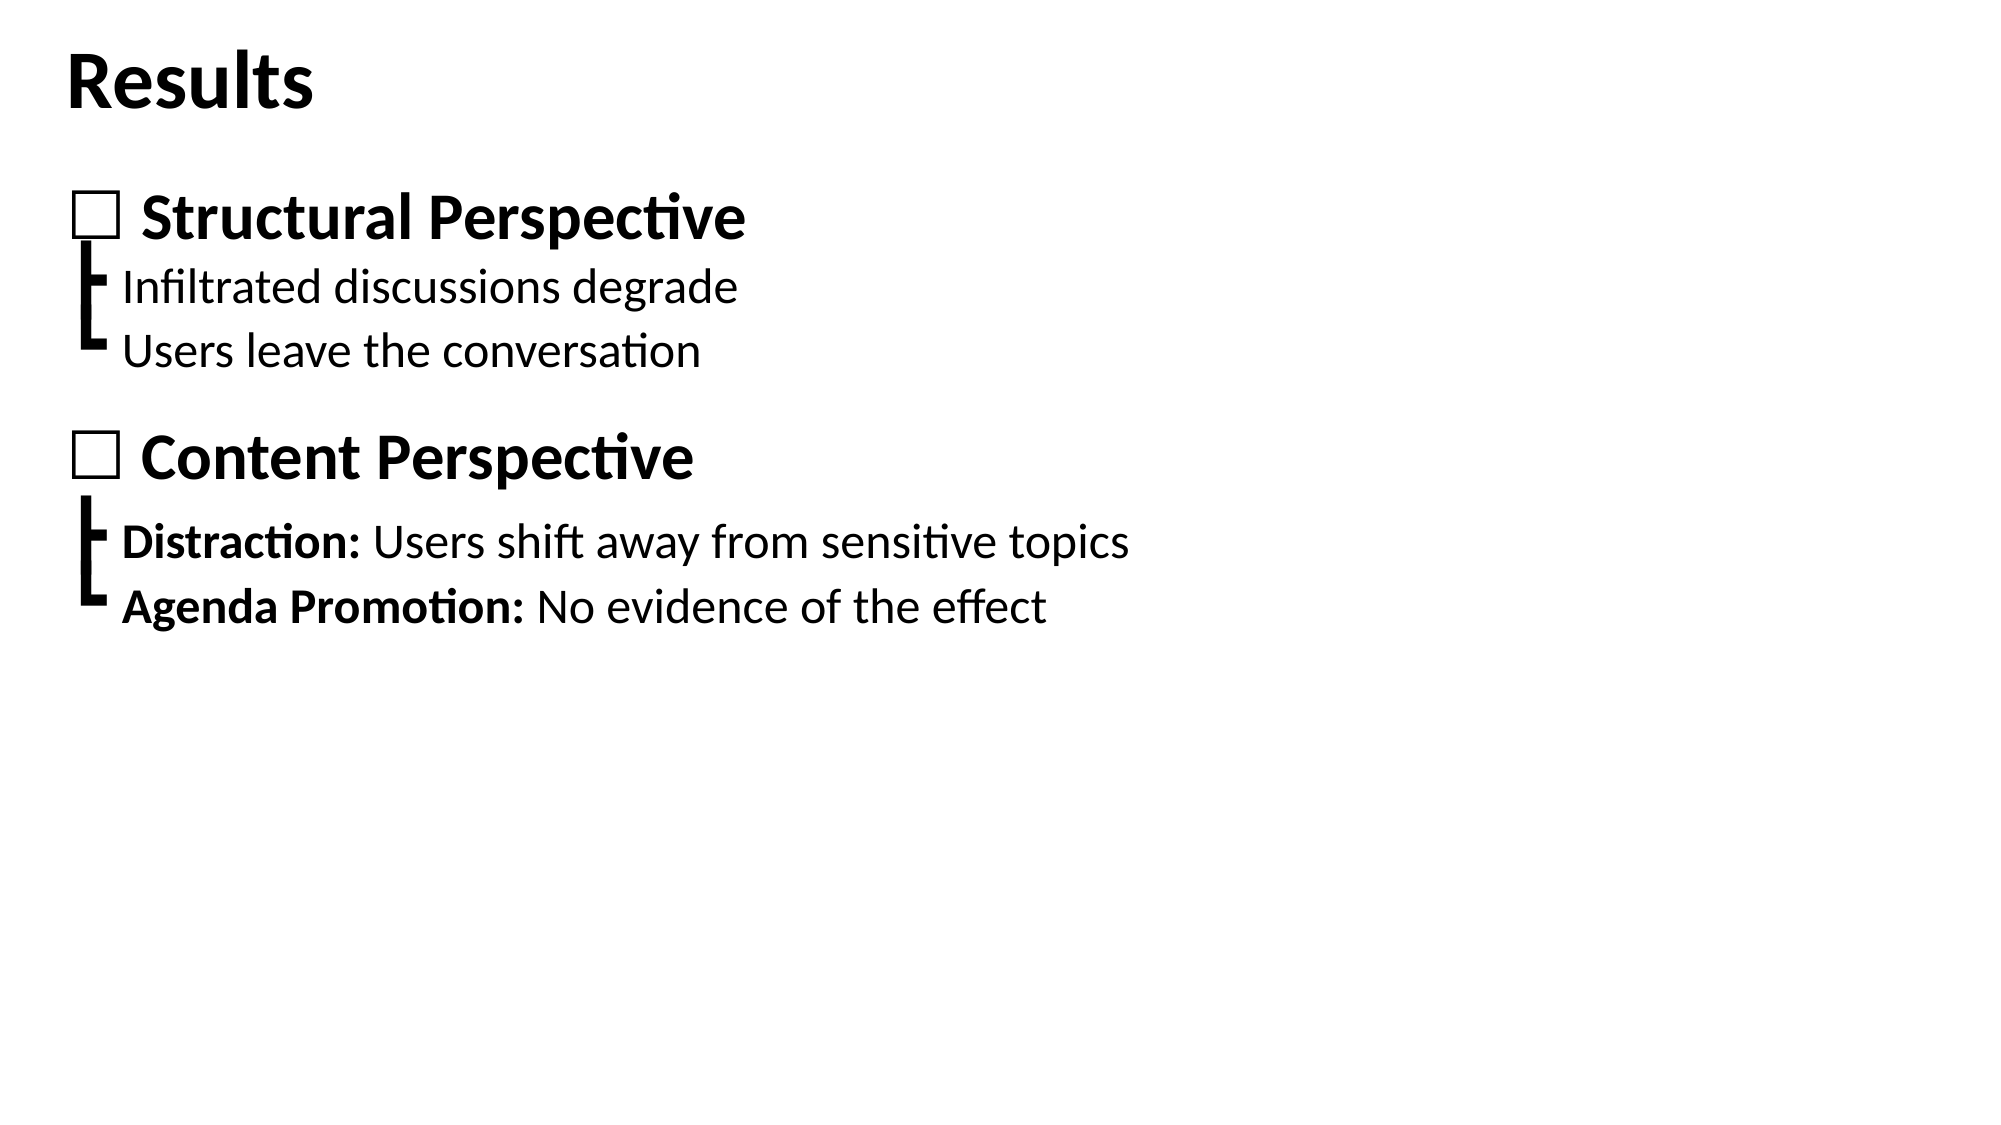

Results
☐ Structural Perspective
┣ Infiltrated discussions degrade
┗ Users leave the conversation

☐ Content Perspective
┣ Distraction: Users shift away from sensitive topics
┗ Agenda Promotion: No evidence of the effect